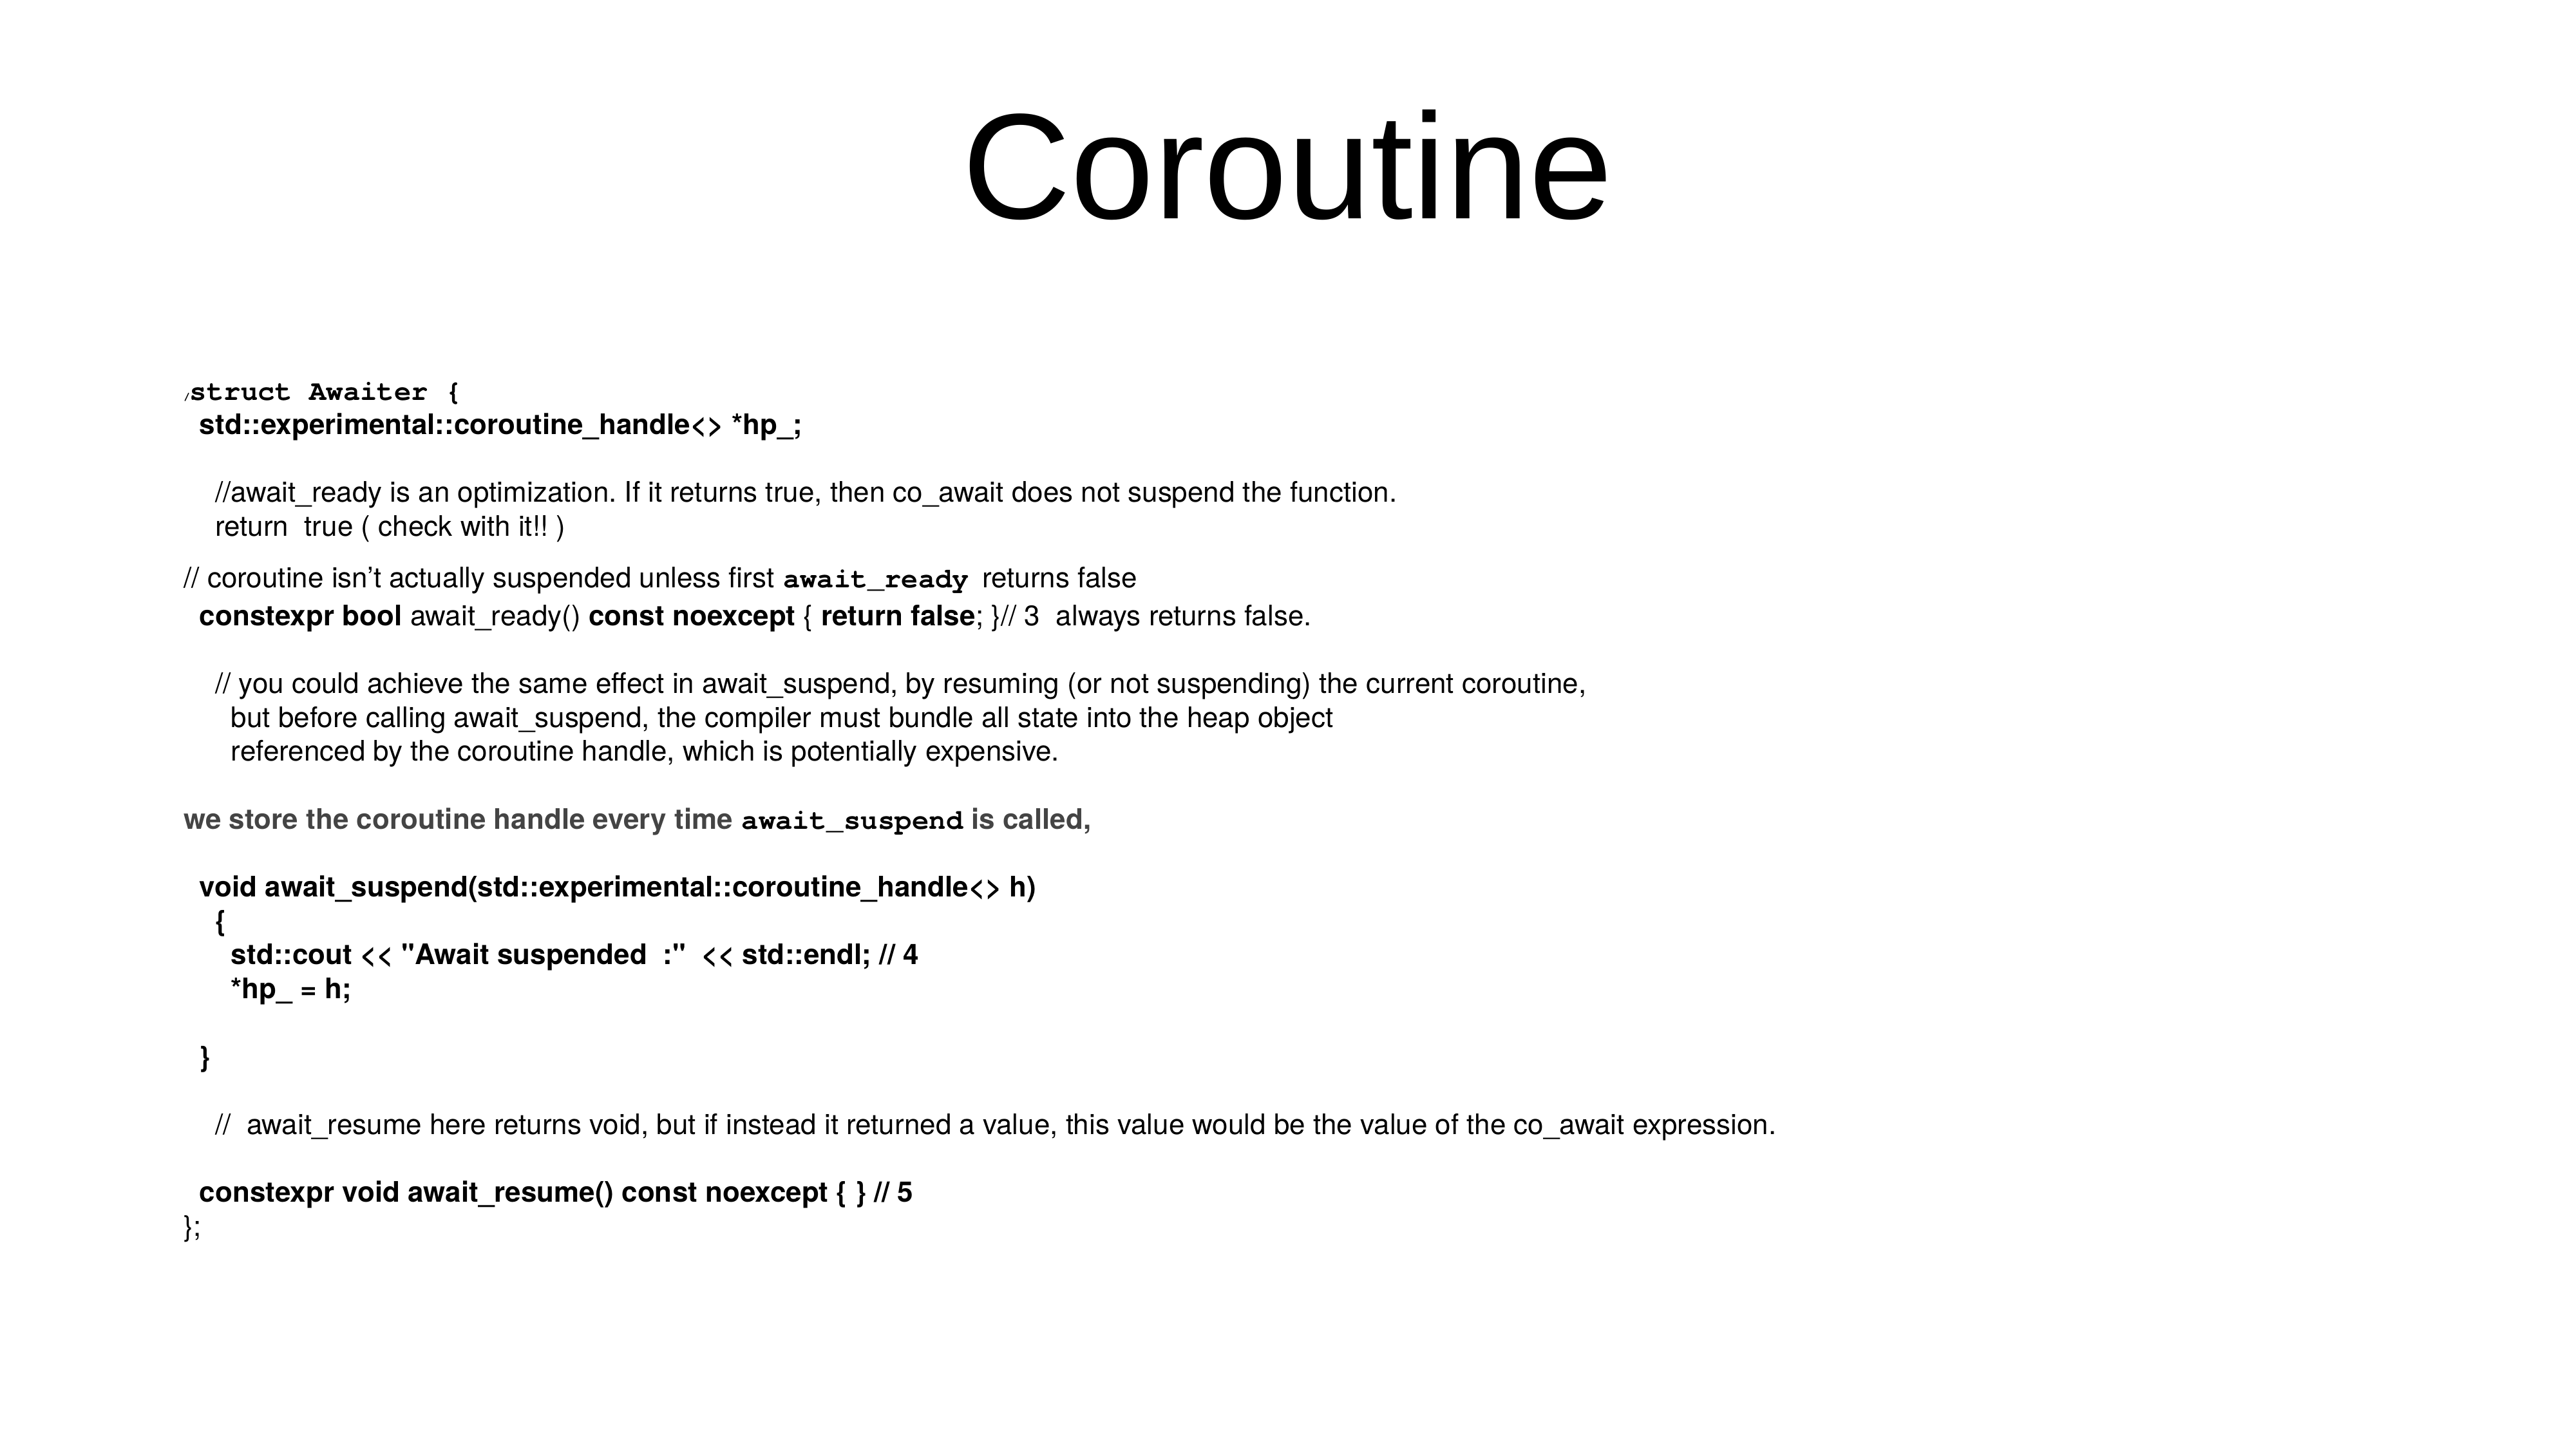

# Coroutine
/struct Awaiter {
  std::experimental::coroutine_handle<> *hp_;

    //await_ready is an optimization. If it returns true, then co_await does not suspend the function.
    return  true ( check with it!! )
// coroutine isn’t actually suspended unless first await_ready returns false
  constexpr bool await_ready() const noexcept { return false; }// 3  always returns false.

    // you could achieve the same effect in await_suspend, by resuming (or not suspending) the current coroutine,
      but before calling await_suspend, the compiler must bundle all state into the heap object
      referenced by the coroutine handle, which is potentially expensive.

we store the coroutine handle every time await_suspend is called,

  void await_suspend(std::experimental::coroutine_handle<> h)
    {
      std::cout << "Await suspended  :"  << std::endl; // 4
      *hp_ = h;

  }

    //  await_resume here returns void, but if instead it returned a value, this value would be the value of the co_await expression.

  constexpr void await_resume() const noexcept { } // 5
};